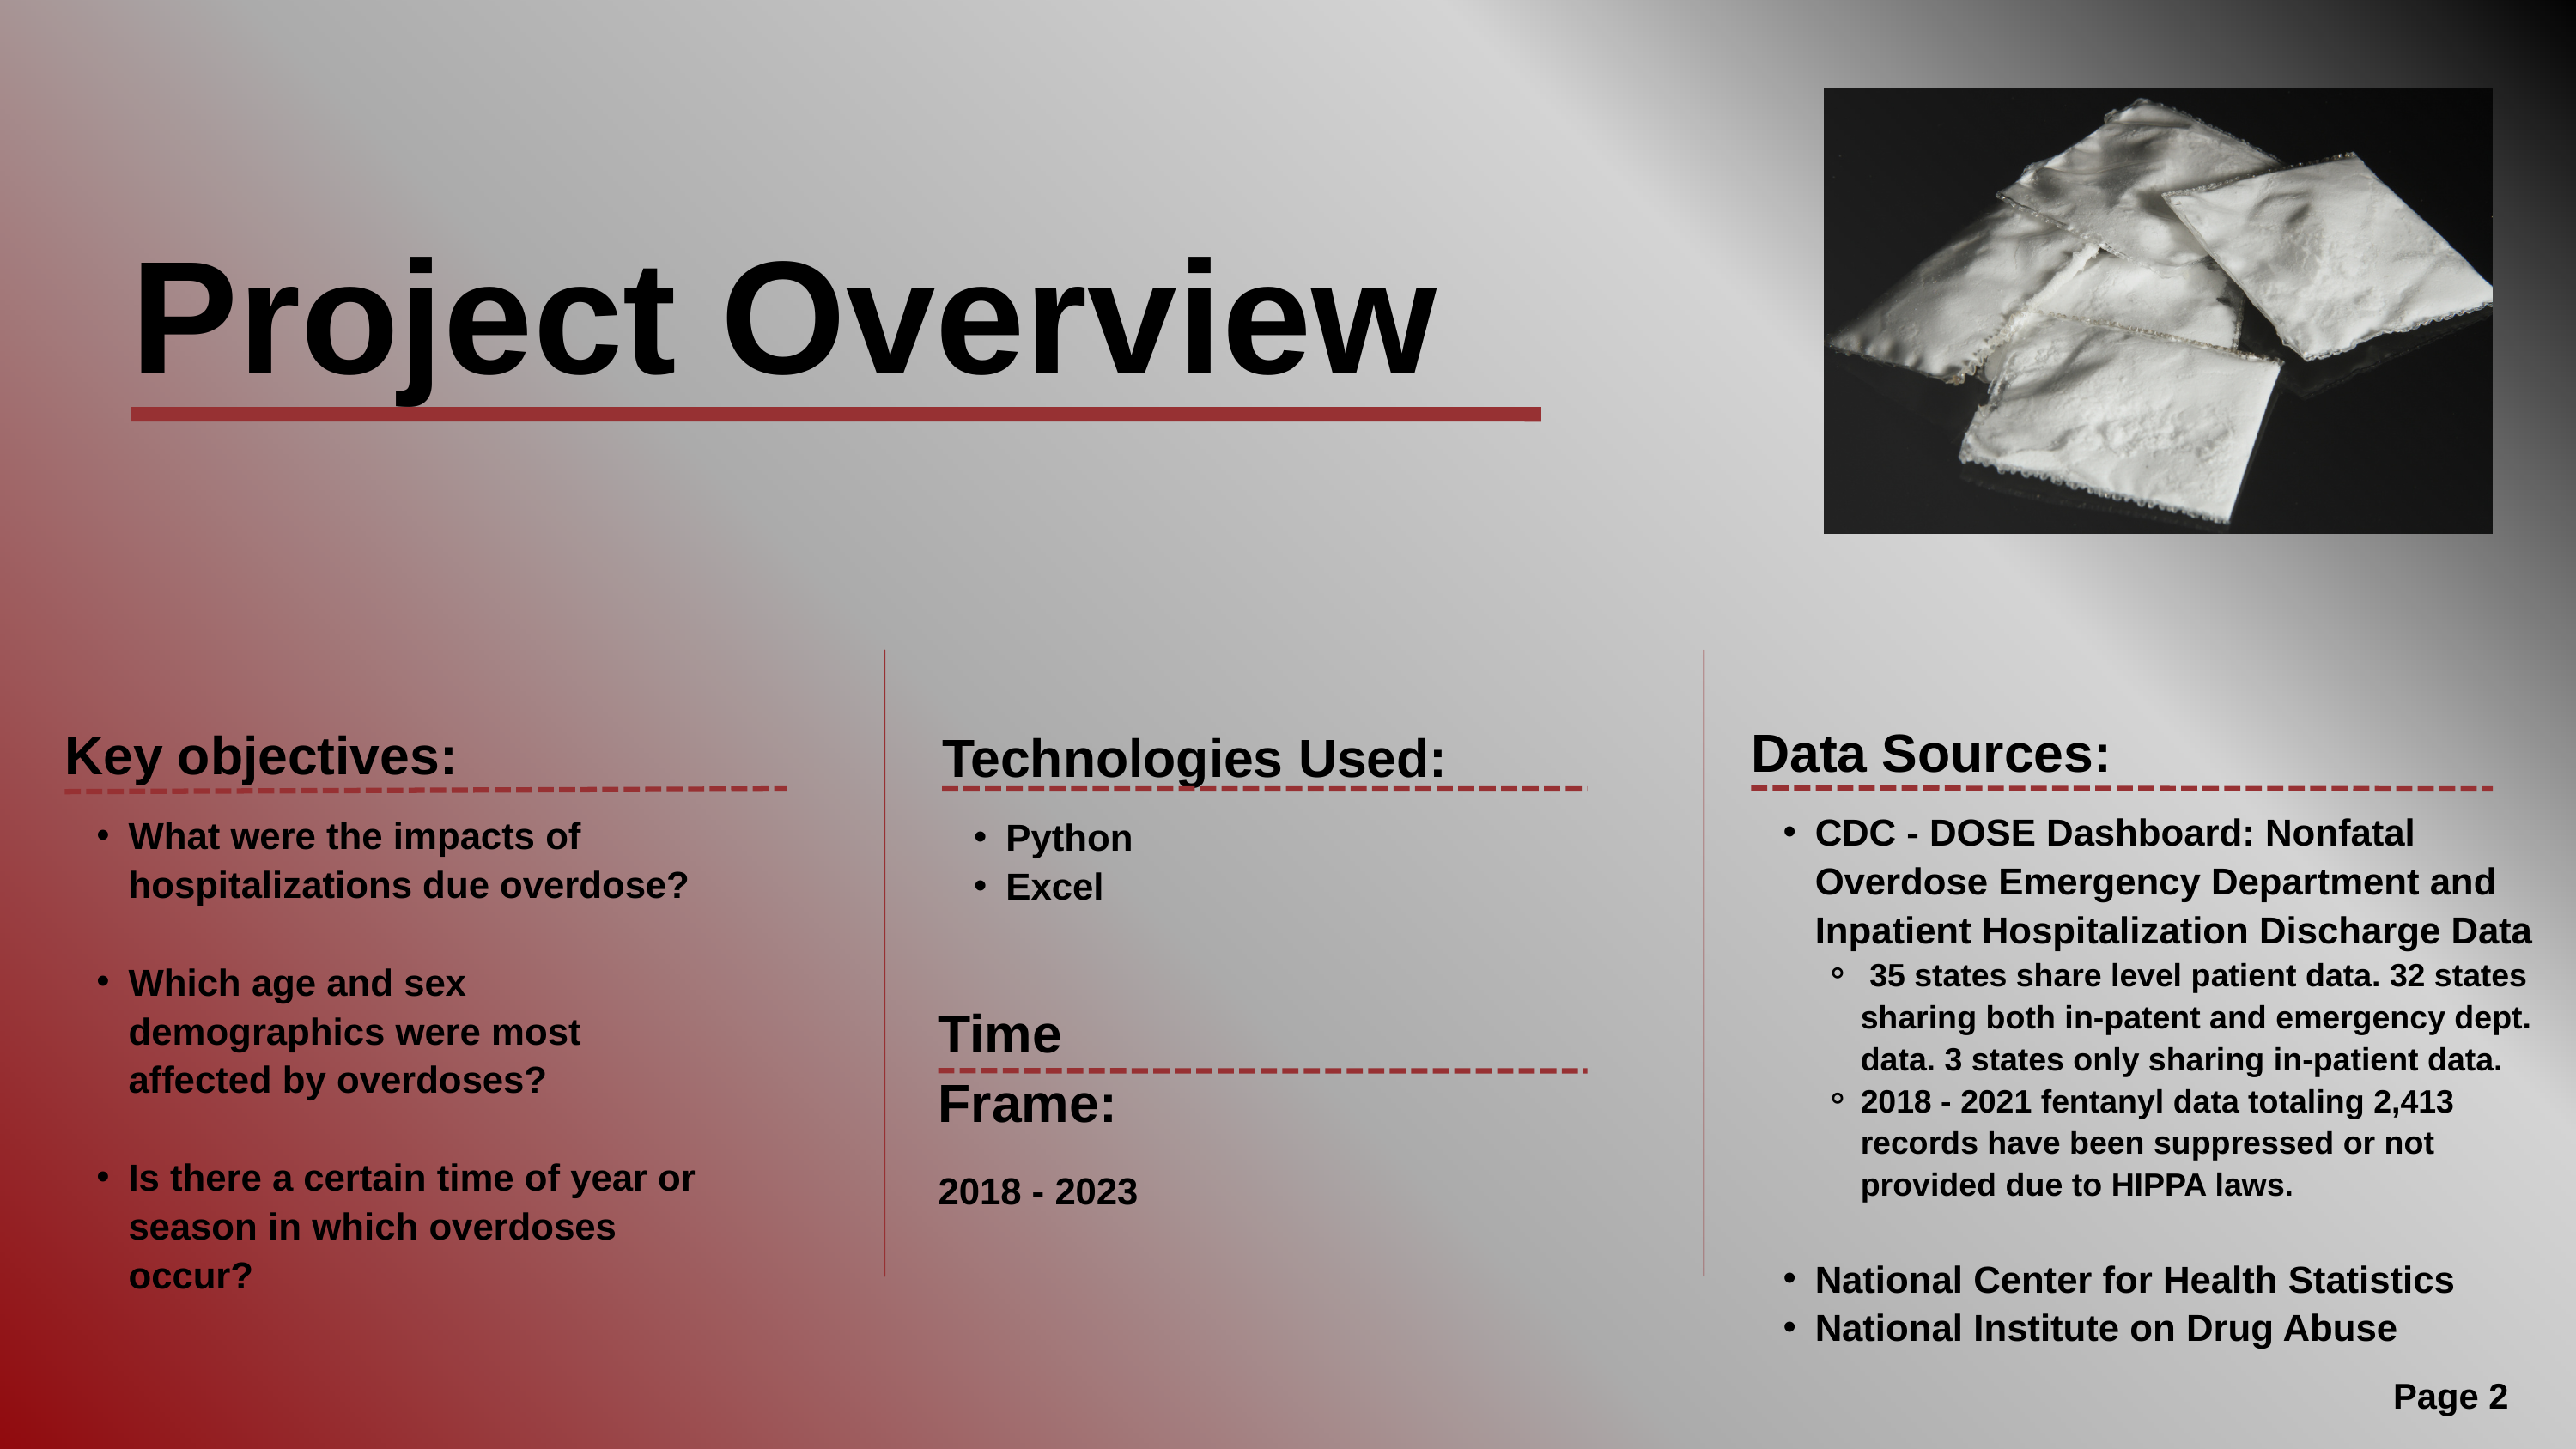

Project Overview

Data Sources:
CDC - DOSE Dashboard: Nonfatal Overdose Emergency Department and Inpatient Hospitalization Discharge Data
 35 states share level patient data. 32 states sharing both in-patent and emergency dept. data. 3 states only sharing in-patient data.
2018 - 2021 fentanyl data totaling 2,413 records have been suppressed or not provided due to HIPPA laws.

National Center for Health Statistics
National Institute on Drug Abuse
Key objectives:
What were the impacts of hospitalizations due overdose?

Which age and sex demographics were most affected by overdoses?

Is there a certain time of year or season in which overdoses occur?
Technologies Used:
Python
Excel

Time Frame:

2018 - 2023

Page 2